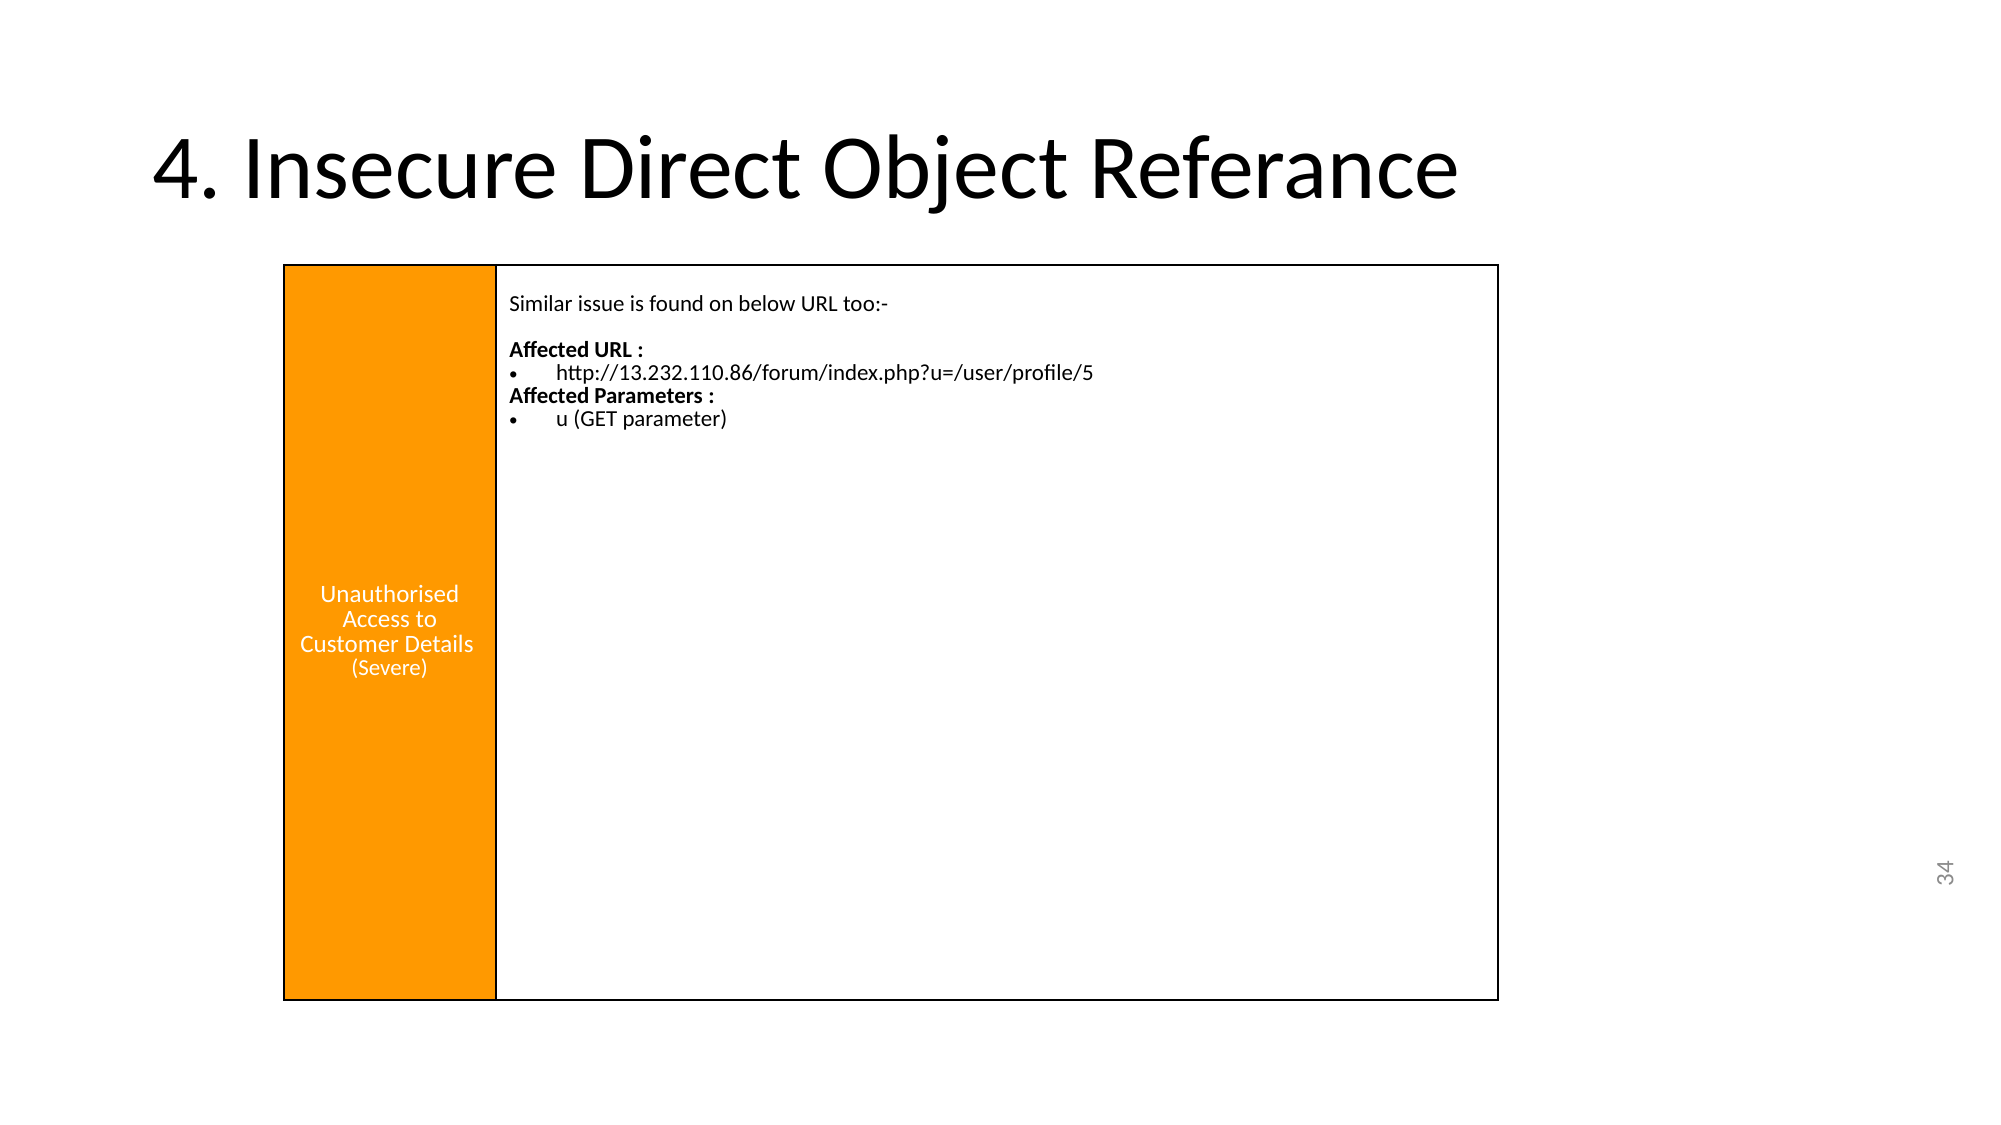

# 4. Insecure Direct Object Referance
|  |  |
| --- | --- |
| Unauthorised Access to Customer Details (Severe) | Similar issue is found on below URL too:- Affected URL : http://13.232.110.86/forum/index.php?u=/user/profile/5 Affected Parameters : u (GET parameter) |
34